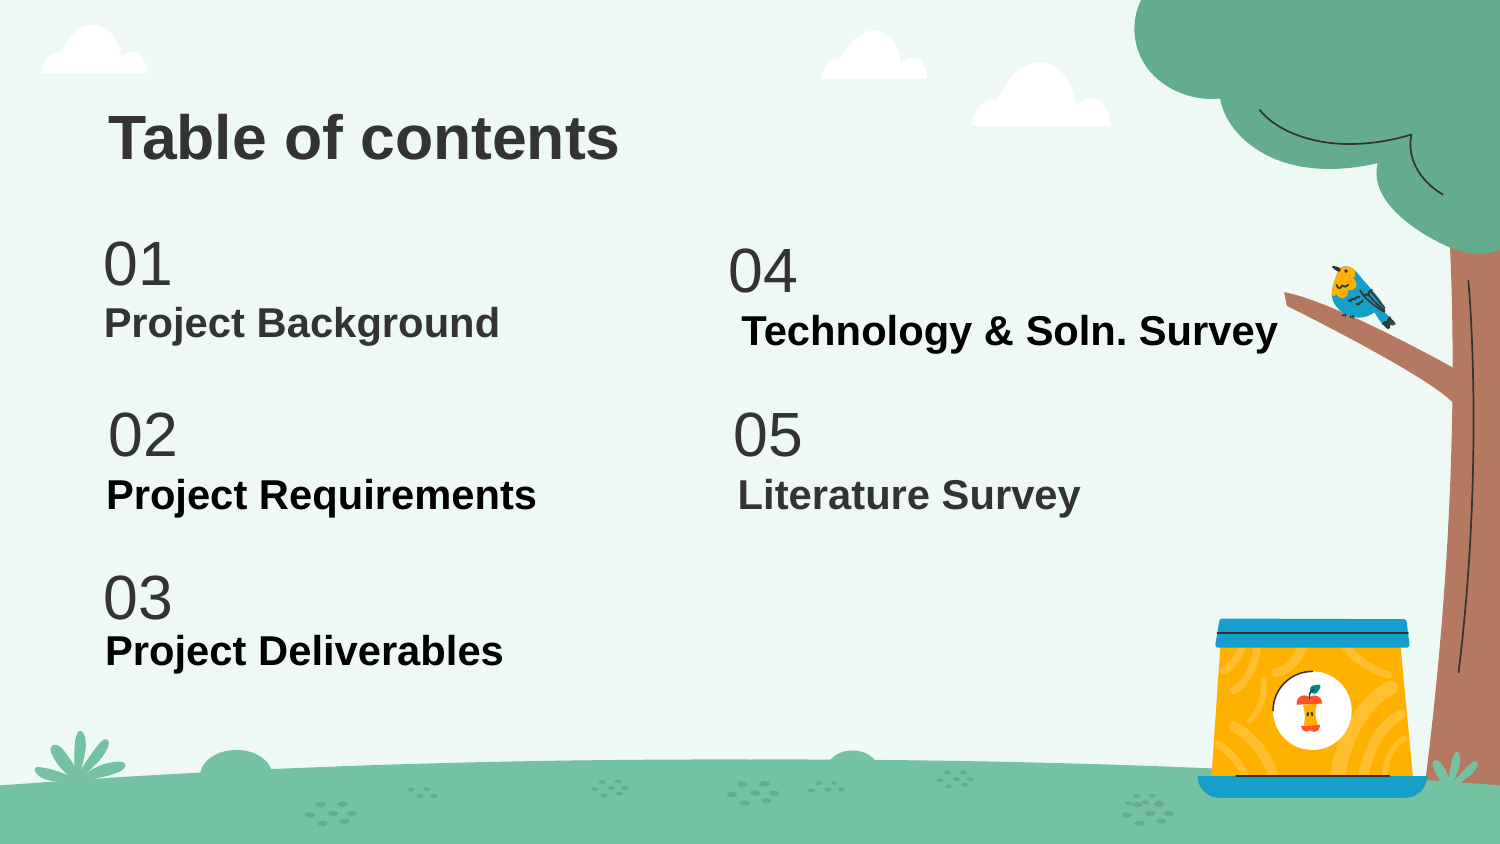

# Table of contents
01
04

Technology & Soln. Survey
Project Background
02
05
Project Requirements
Literature Survey
03
Project Deliverables